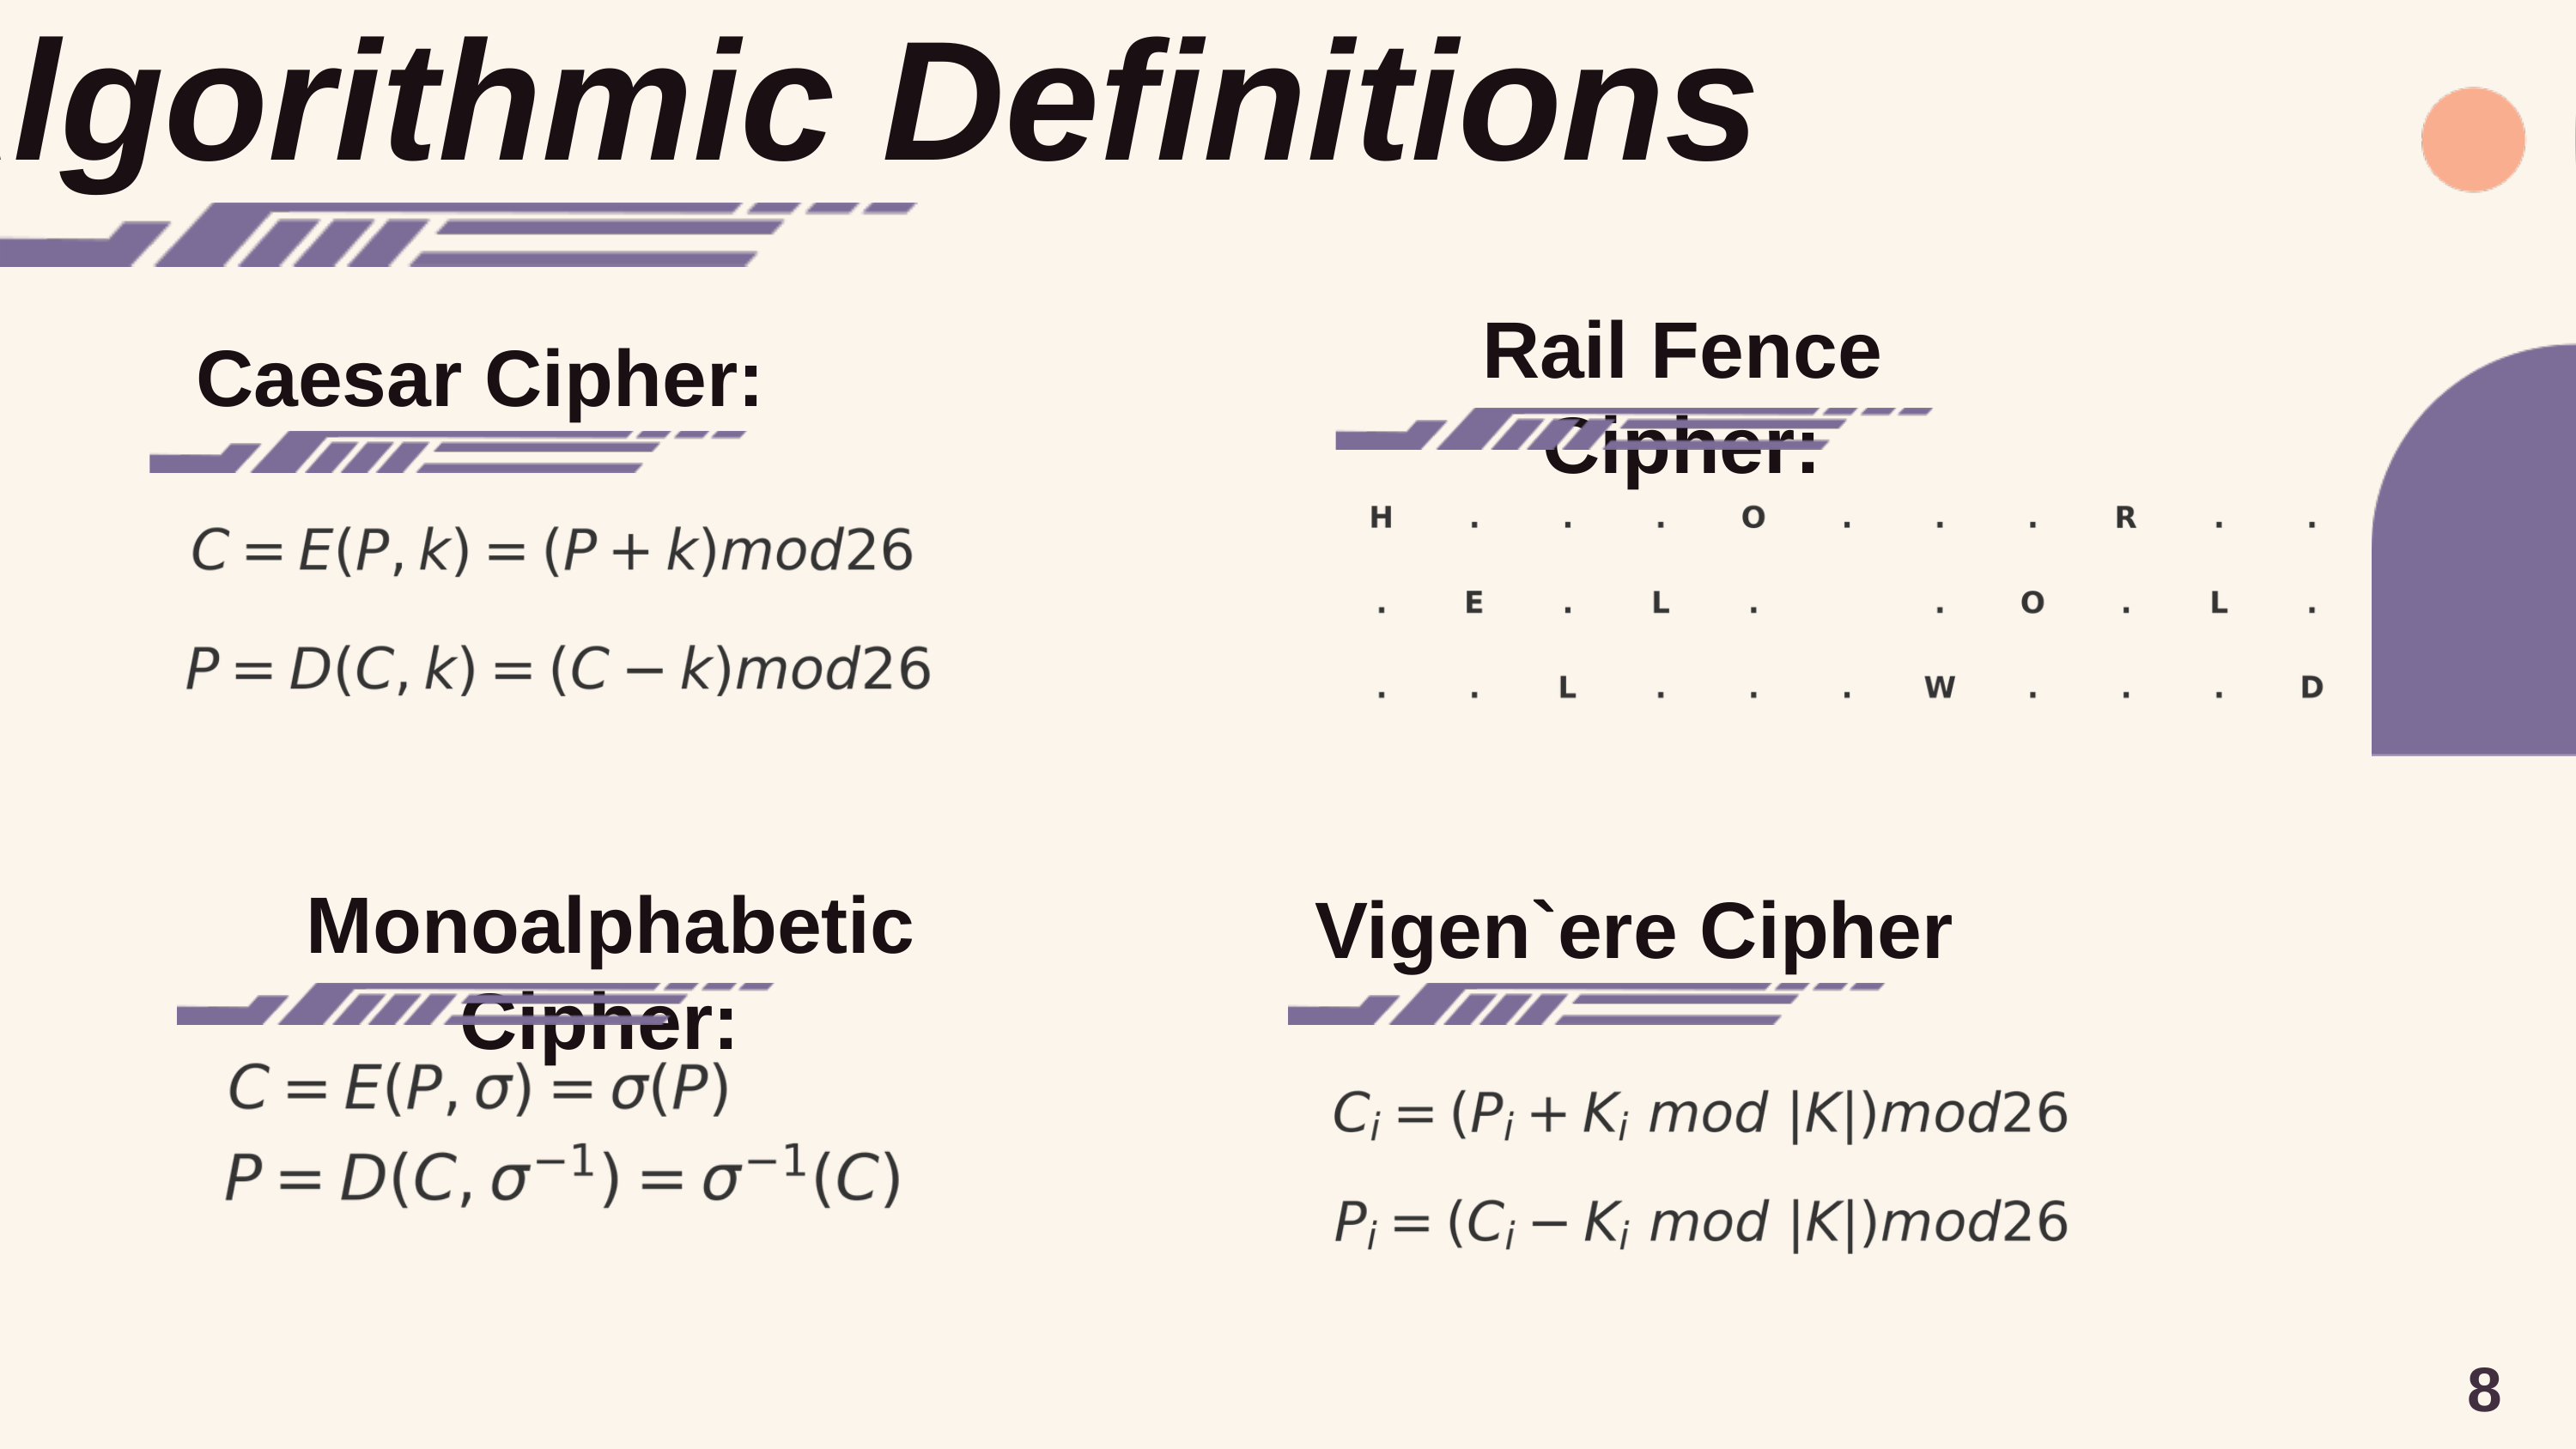

Algorithmic Definitions

Rail Fence Cipher:
Caesar Cipher:

 Monoalphabetic Cipher:
Vigen`ere Cipher

8